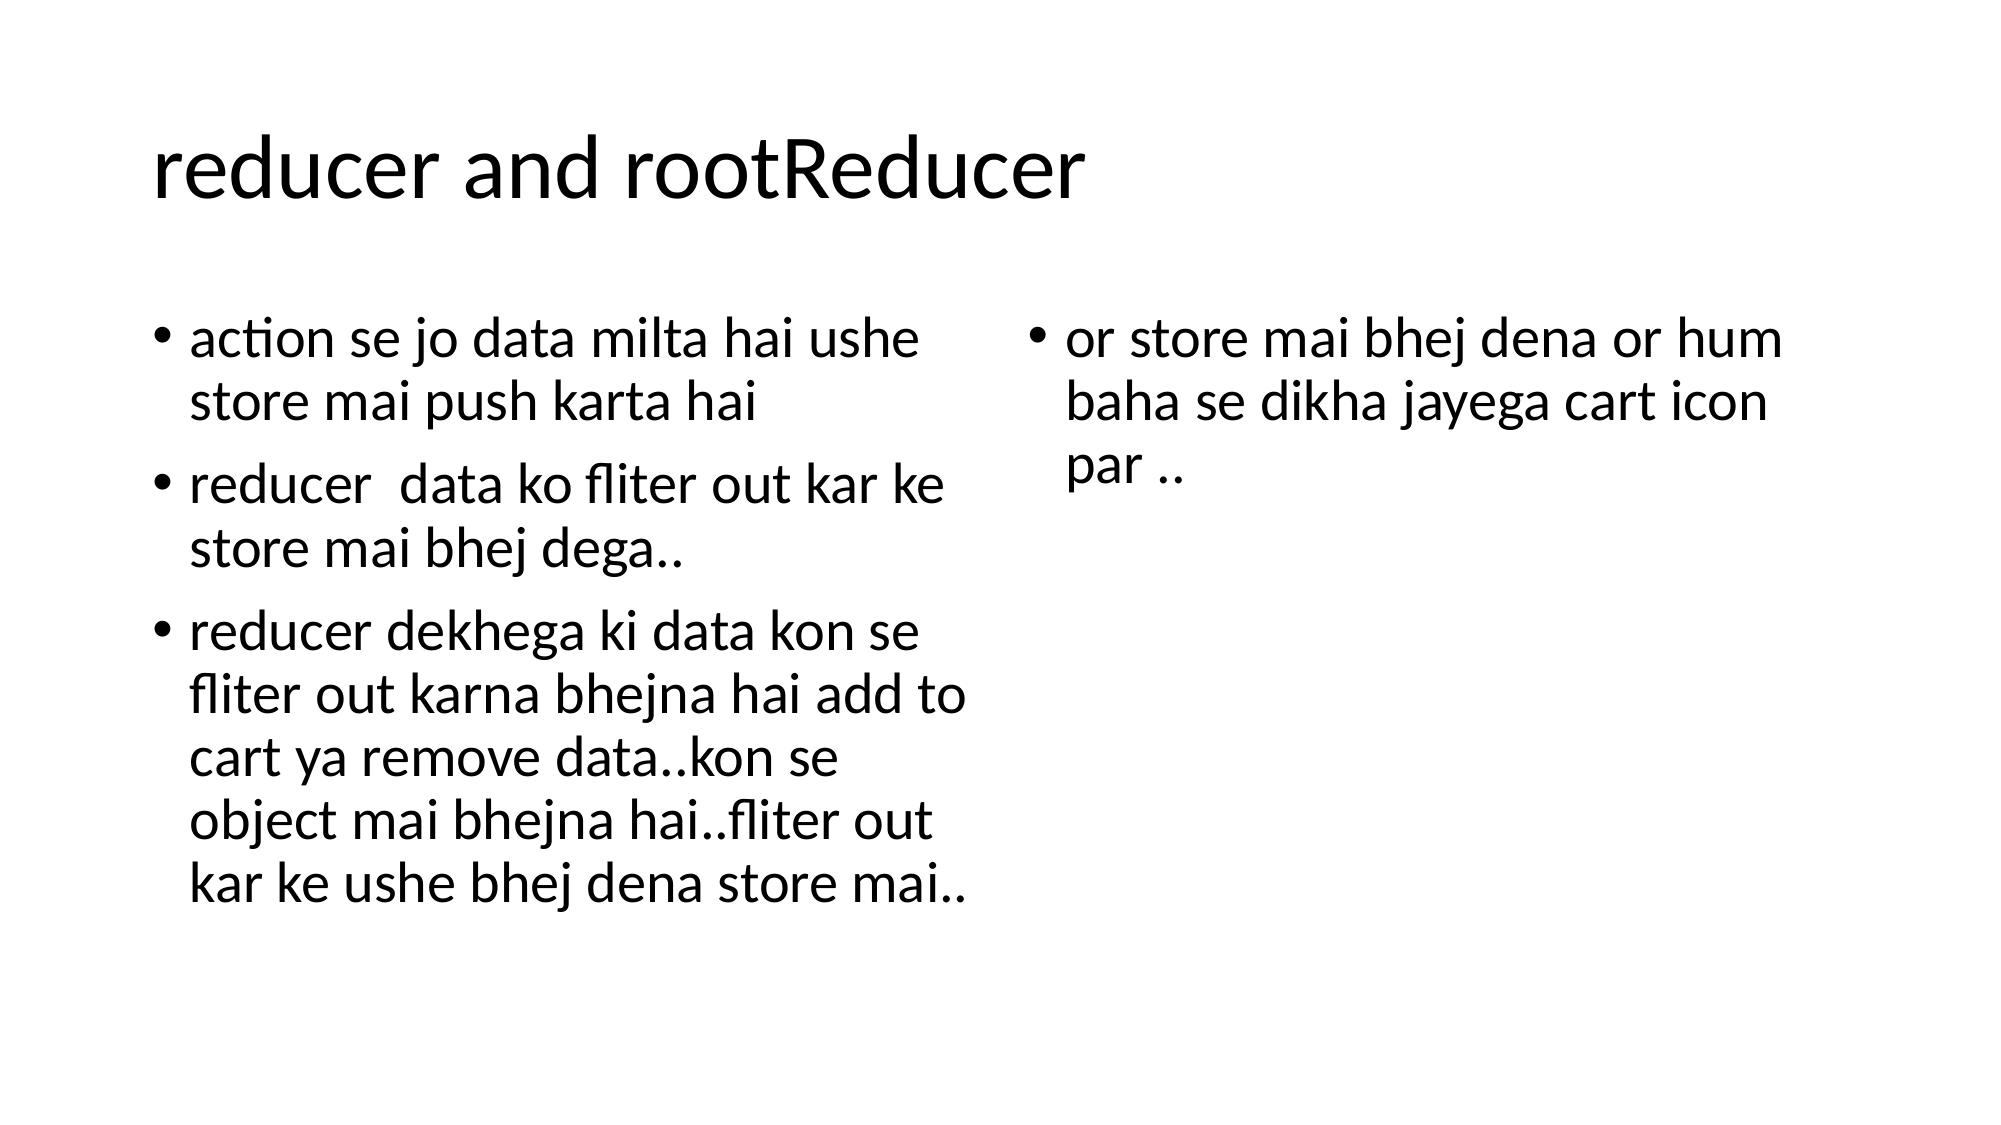

# reducer and rootReducer
action se jo data milta hai ushe store mai push karta hai
reducer  data ko fliter out kar ke store mai bhej dega..
reducer dekhega ki data kon se fliter out karna bhejna hai add to cart ya remove data..kon se object mai bhejna hai..fliter out kar ke ushe bhej dena store mai..

or store mai bhej dena or hum baha se dikha jayega cart icon par ..